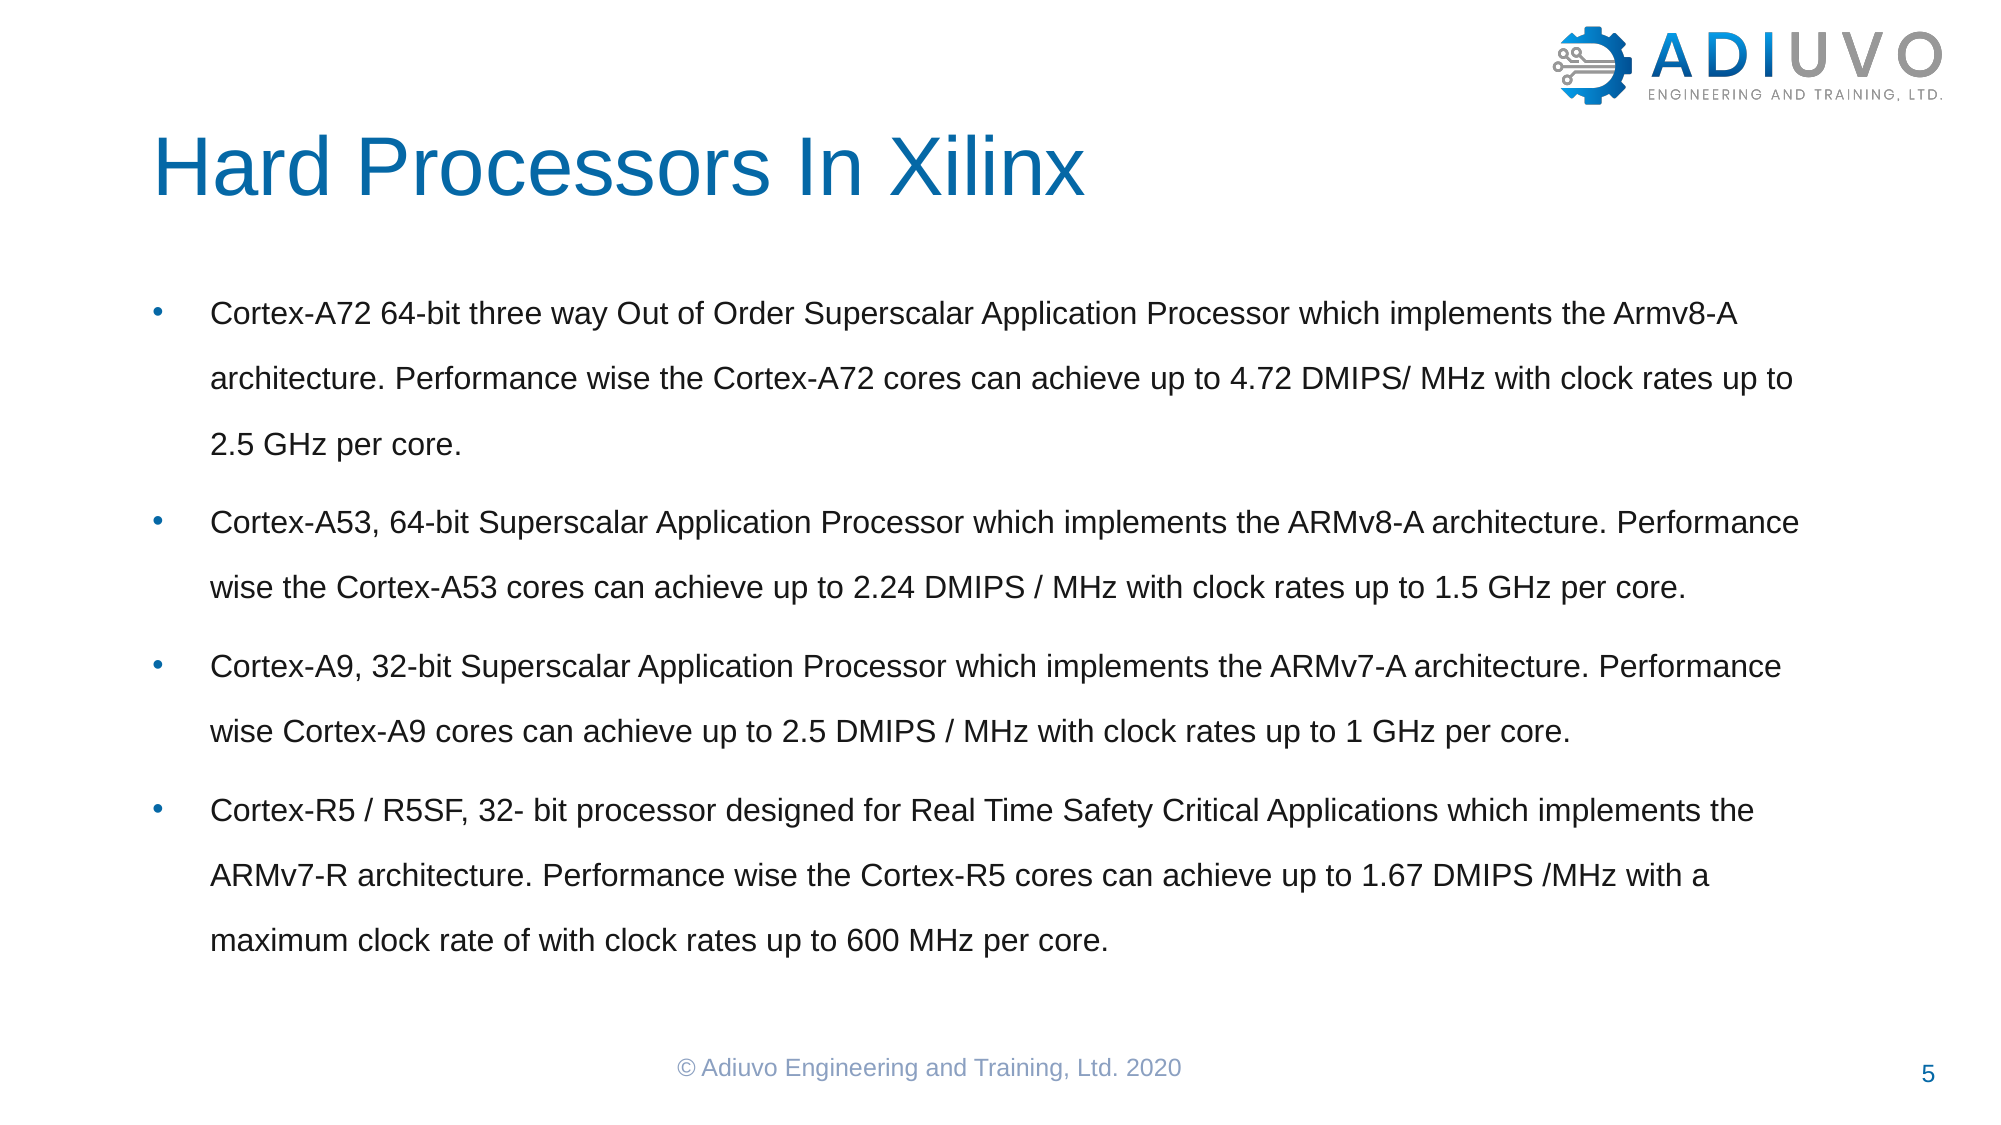

# Hard Processors In Xilinx
Cortex-A72 64-bit three way Out of Order Superscalar Application Processor which implements the Armv8-A architecture. Performance wise the Cortex-A72 cores can achieve up to 4.72 DMIPS/ MHz with clock rates up to 2.5 GHz per core.
Cortex-A53, 64-bit Superscalar Application Processor which implements the ARMv8-A architecture. Performance wise the Cortex-A53 cores can achieve up to 2.24 DMIPS / MHz with clock rates up to 1.5 GHz per core.
Cortex-A9, 32-bit Superscalar Application Processor which implements the ARMv7-A architecture. Performance wise Cortex-A9 cores can achieve up to 2.5 DMIPS / MHz with clock rates up to 1 GHz per core.
Cortex-R5 / R5SF, 32- bit processor designed for Real Time Safety Critical Applications which implements the ARMv7-R architecture. Performance wise the Cortex-R5 cores can achieve up to 1.67 DMIPS /MHz with a maximum clock rate of with clock rates up to 600 MHz per core.
© Adiuvo Engineering and Training, Ltd. 2020
5